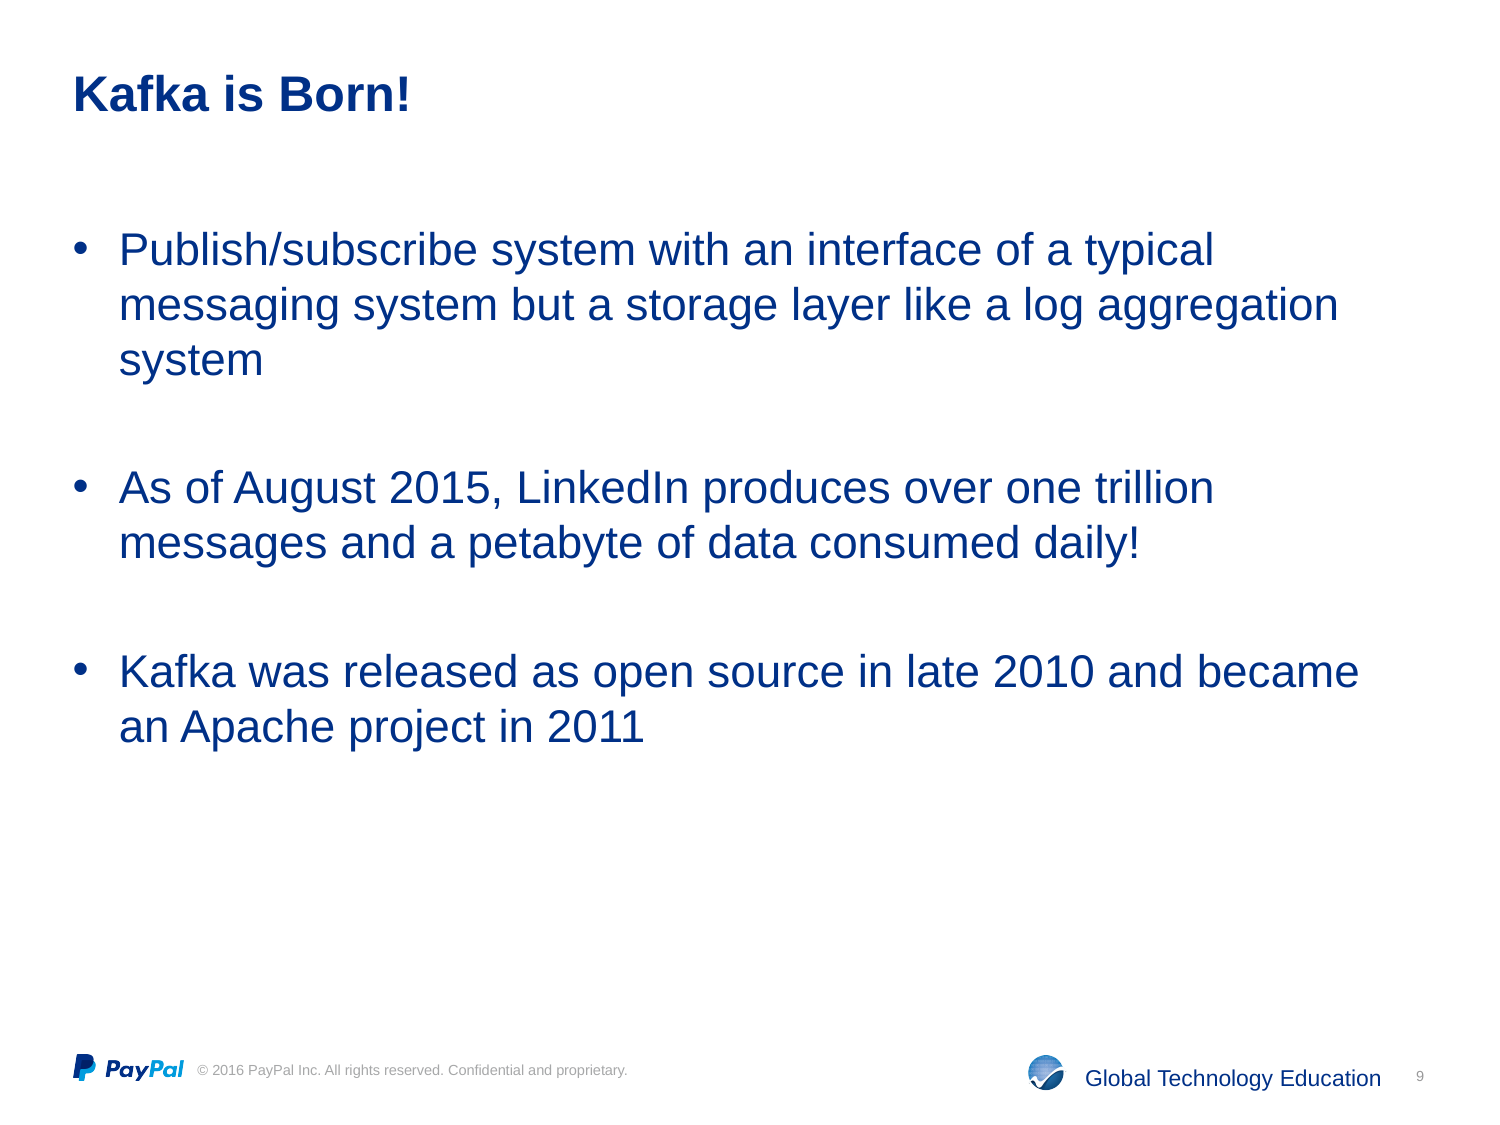

# Kafka is Born!
Publish/subscribe system with an interface of a typical messaging system but a storage layer like a log aggregation system

As of August 2015, LinkedIn produces over one trillion messages and a petabyte of data consumed daily!

Kafka was released as open source in late 2010 and became an Apache project in 2011
9